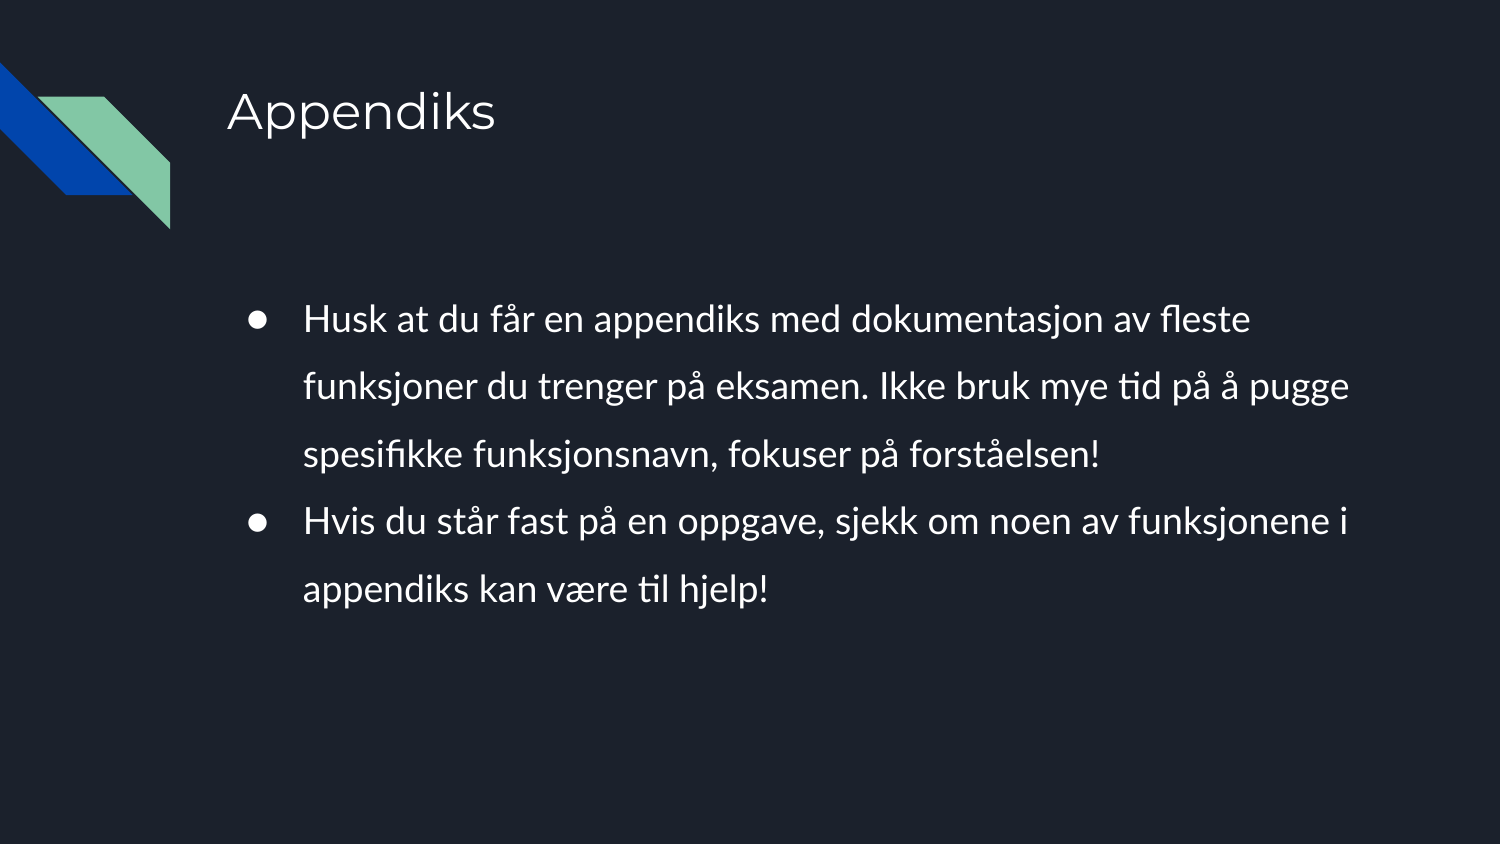

# Appendiks
Husk at du får en appendiks med dokumentasjon av fleste funksjoner du trenger på eksamen. Ikke bruk mye tid på å pugge spesifikke funksjonsnavn, fokuser på forståelsen!
Hvis du står fast på en oppgave, sjekk om noen av funksjonene i appendiks kan være til hjelp!